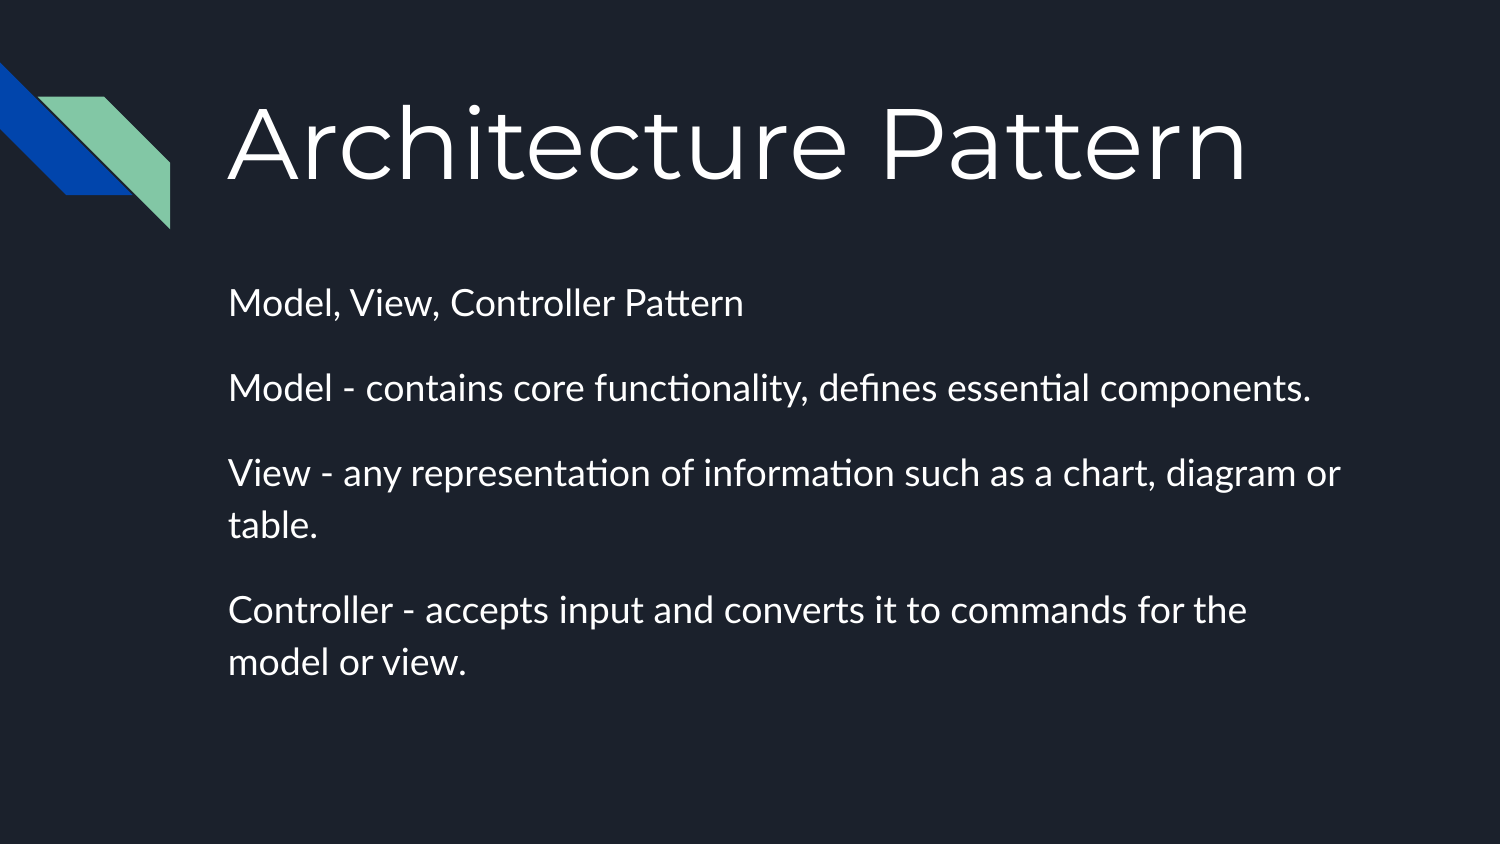

# Architecture Pattern
Model, View, Controller Pattern
Model - contains core functionality, defines essential components.
View - any representation of information such as a chart, diagram or table.
Controller - accepts input and converts it to commands for the model or view.